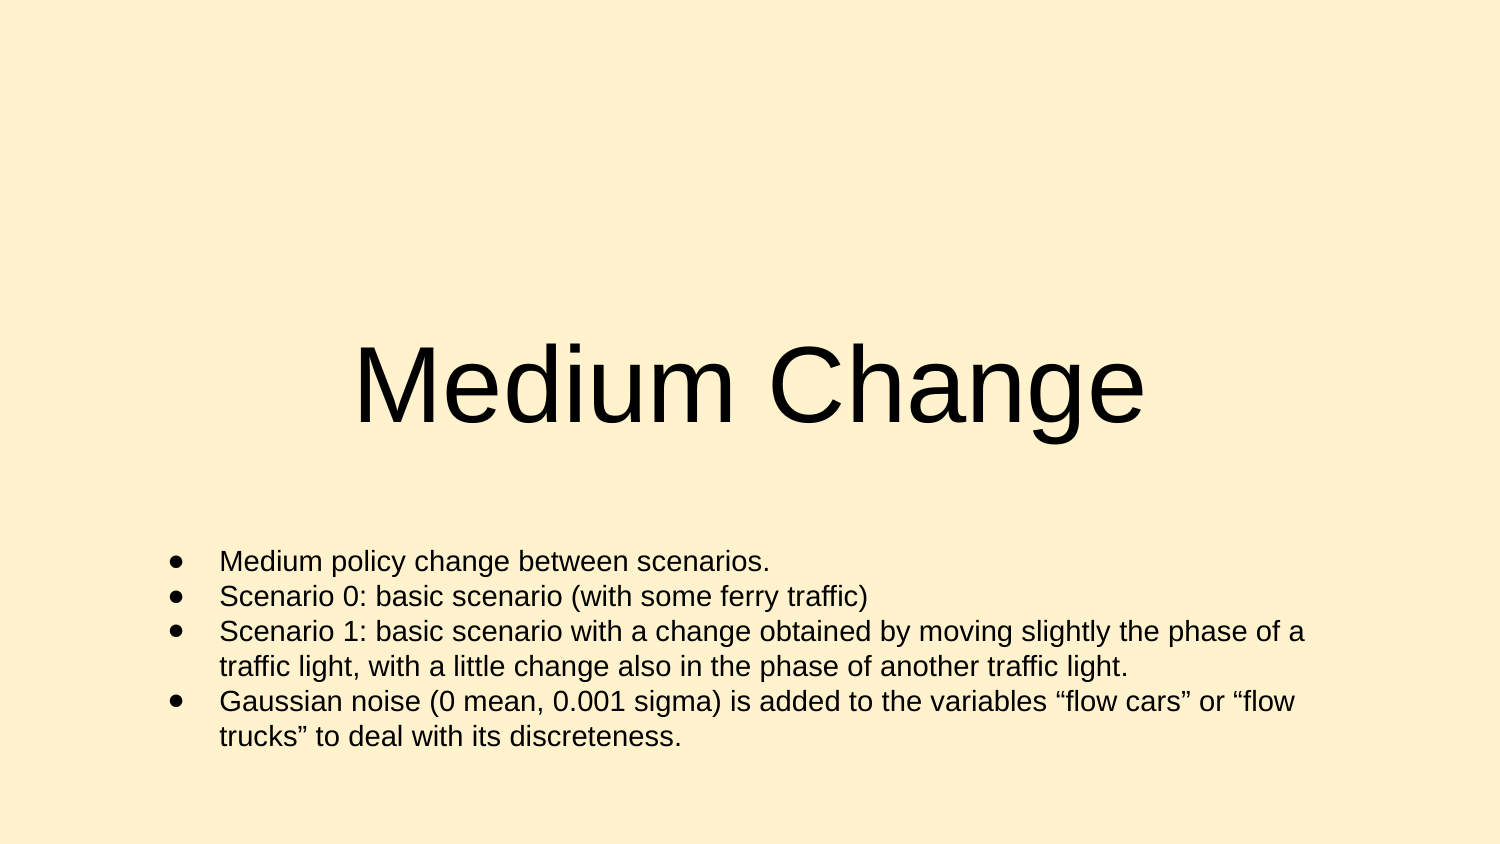

# Medium Change
Medium policy change between scenarios.
Scenario 0: basic scenario (with some ferry traffic)
Scenario 1: basic scenario with a change obtained by moving slightly the phase of a traffic light, with a little change also in the phase of another traffic light.
Gaussian noise (0 mean, 0.001 sigma) is added to the variables “flow cars” or “flow trucks” to deal with its discreteness.